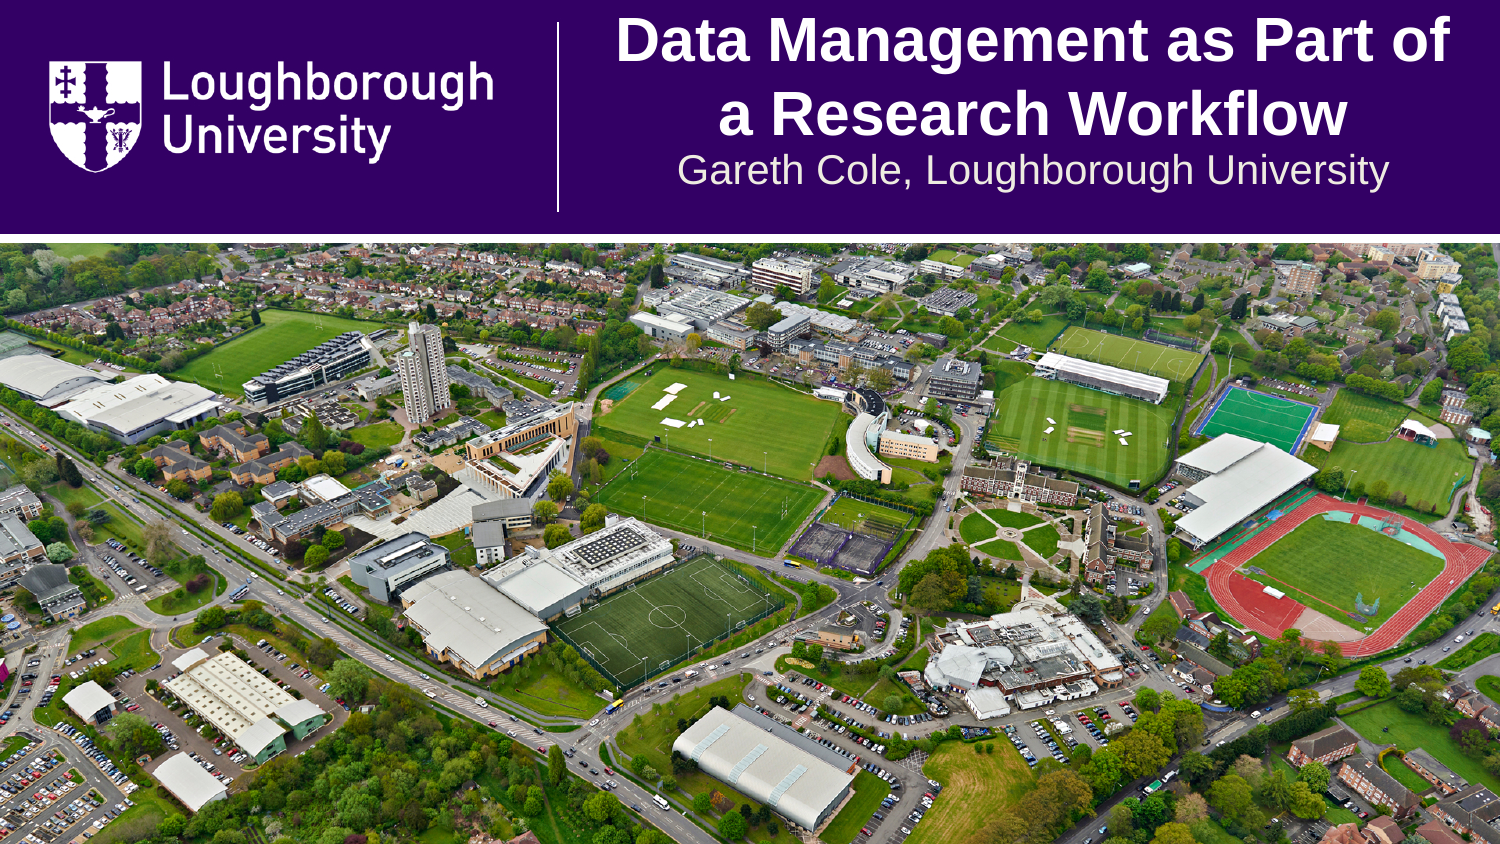

# Data Management as Part of a Research Workflow
Gareth Cole, Loughborough University